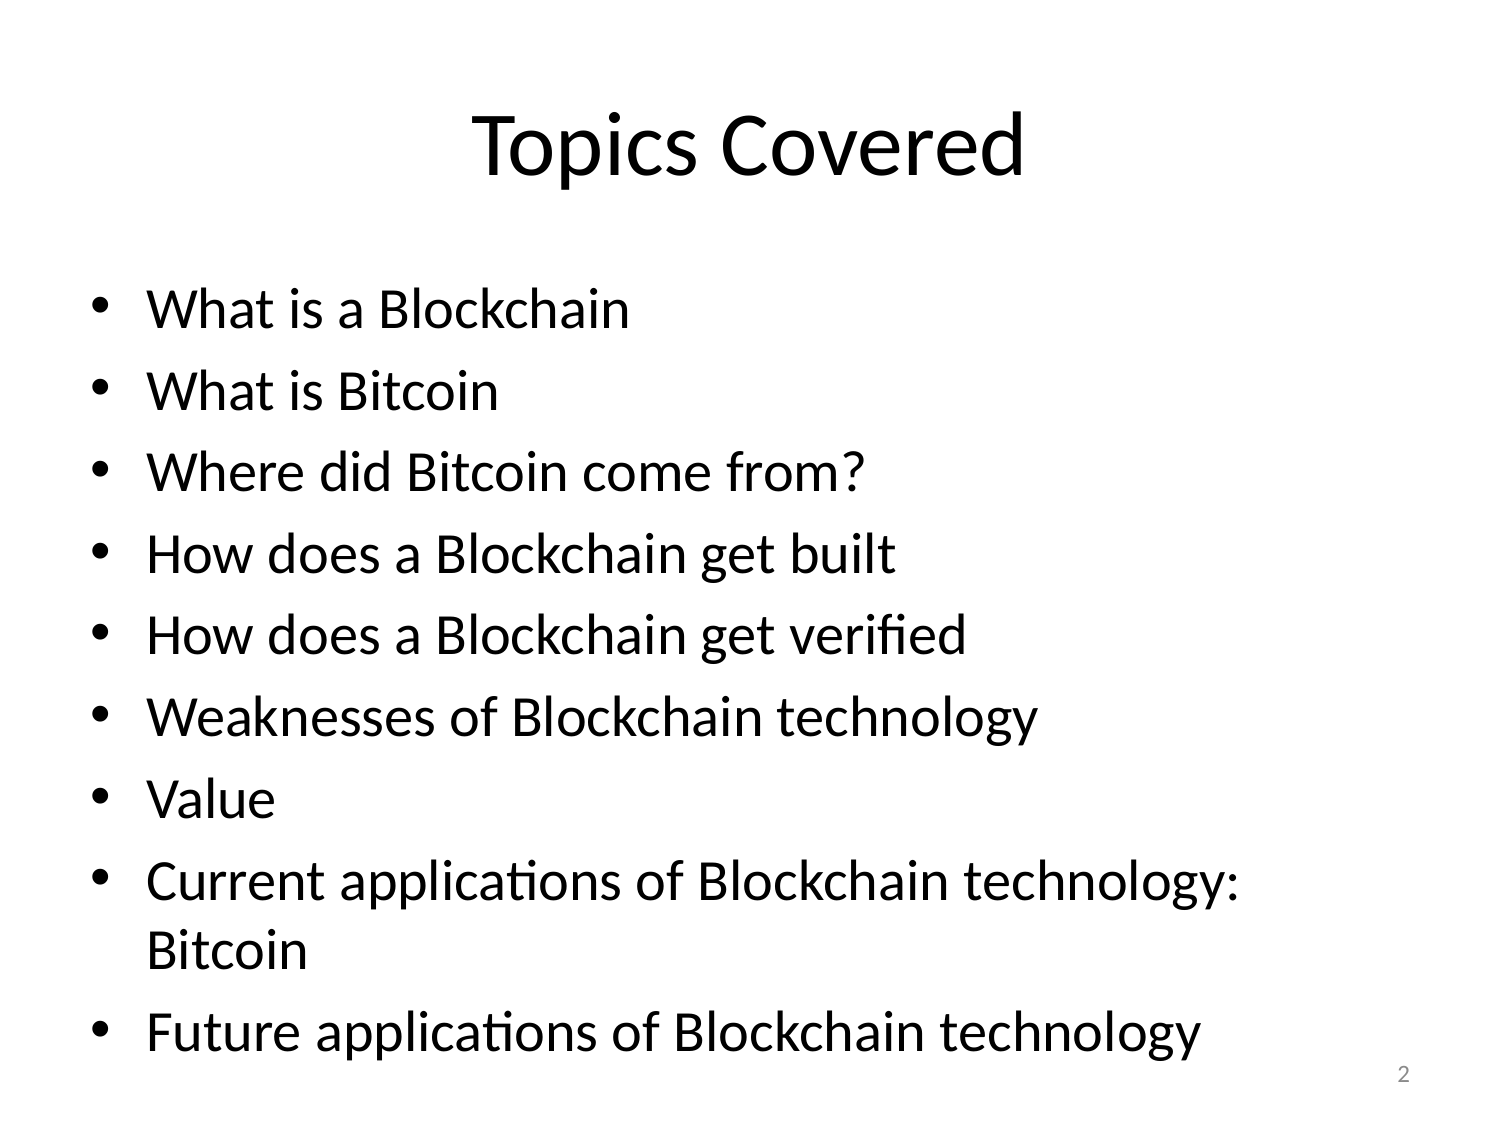

# Topics Covered
What is a Blockchain
What is Bitcoin
Where did Bitcoin come from?
How does a Blockchain get built
How does a Blockchain get verified
Weaknesses of Blockchain technology
Value
Current applications of Blockchain technology: Bitcoin
Future applications of Blockchain technology
2